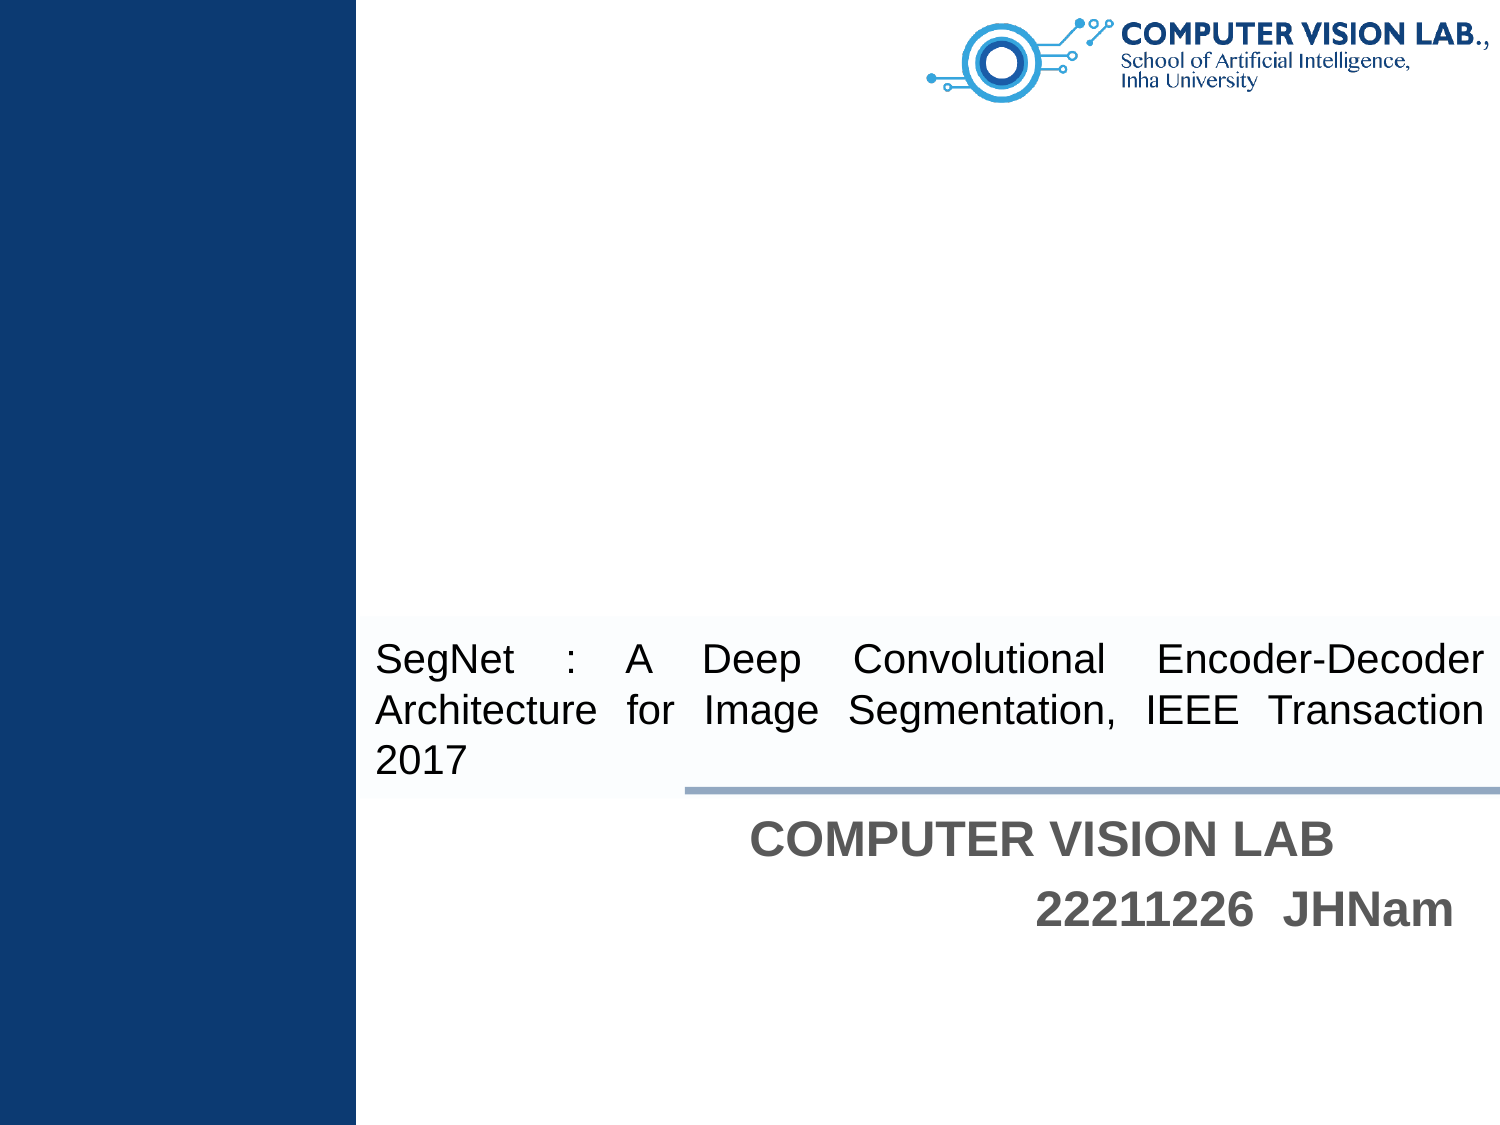

# SegNet : A Deep Convolutional Encoder-Decoder Architecture for Image Segmentation, IEEE Transaction 2017

 COMPUTER VISION LAB
		22211226  JHNam